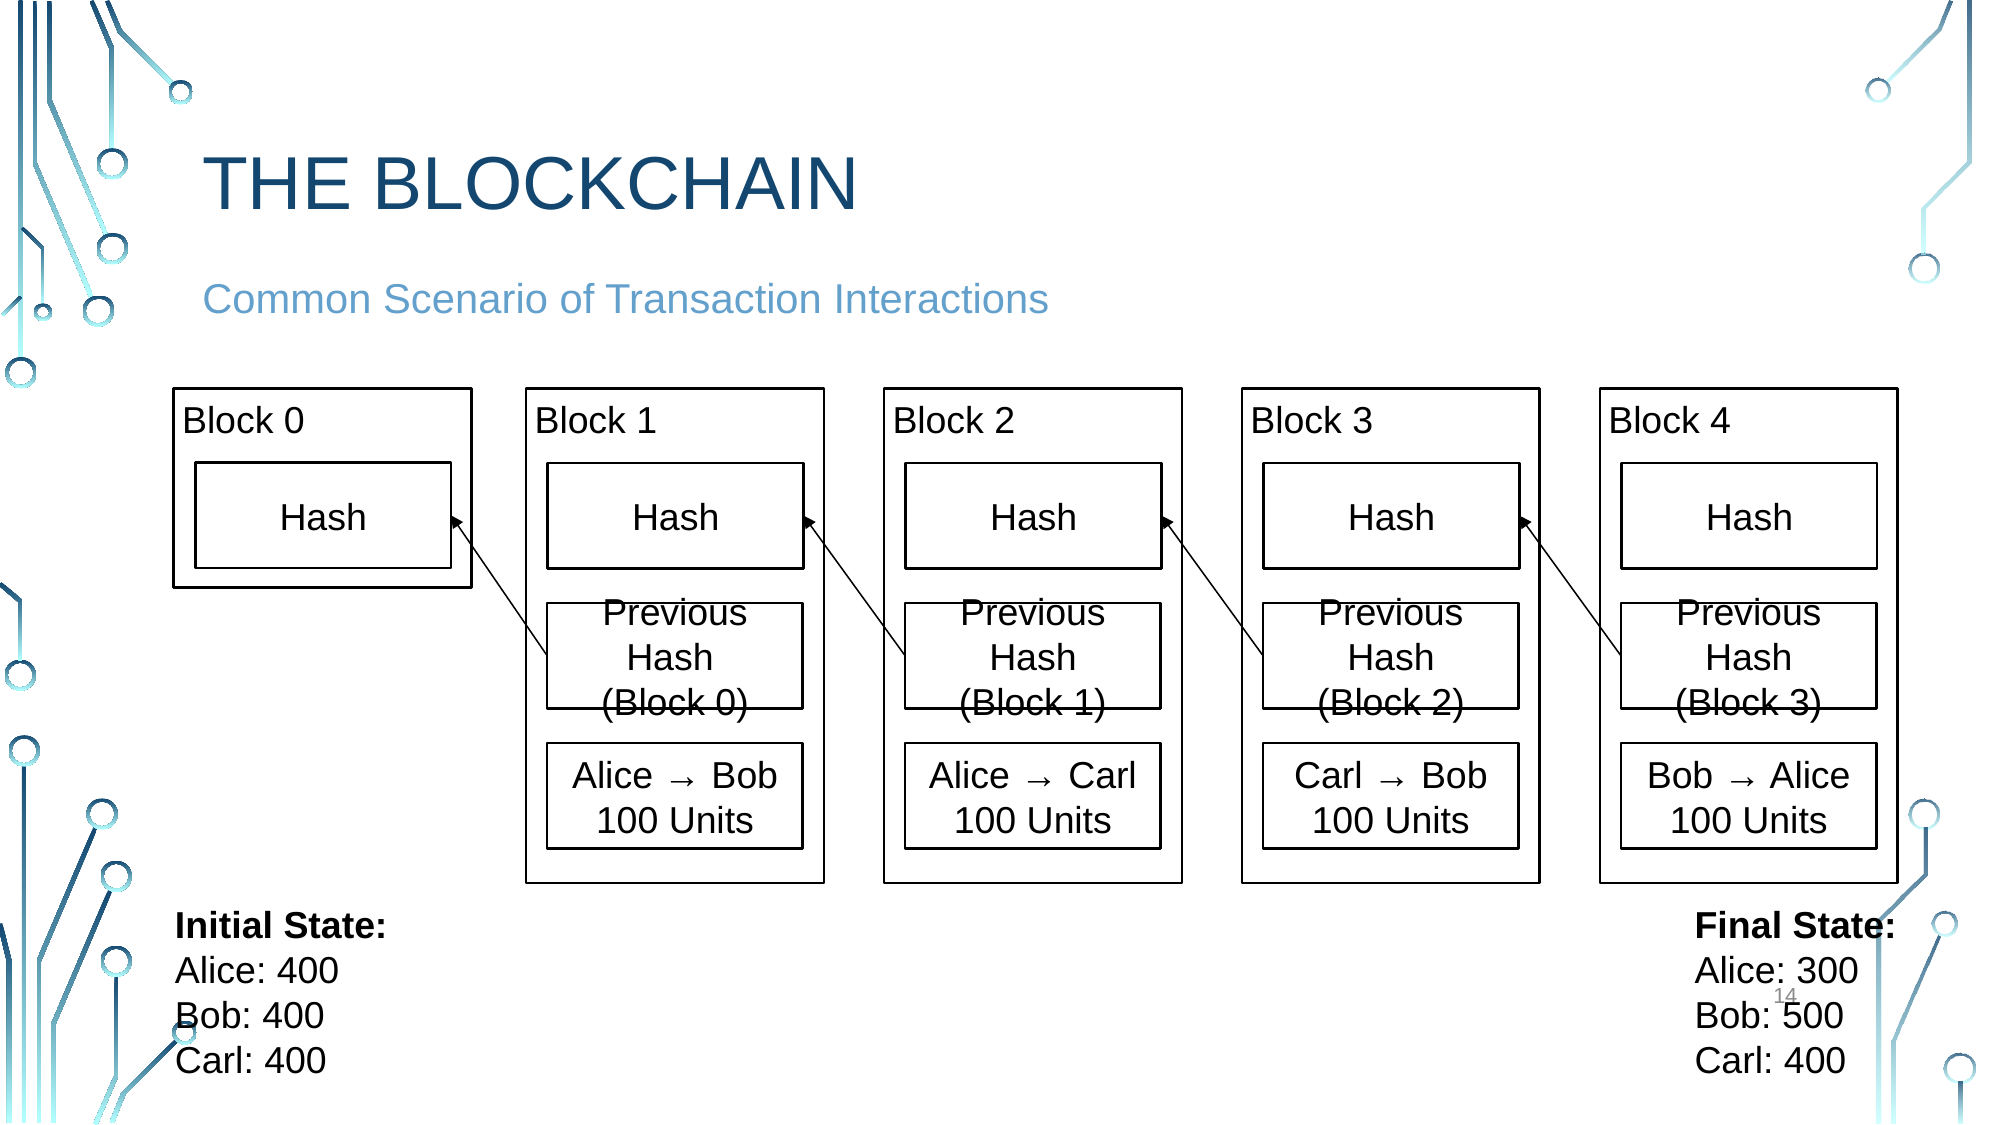

The Blockchain
Common Scenario of Transaction Interactions

Block 0
Hash

Block 1
Hash
Previous Hash
(Block 0)
Alice → Bob
100 Units

Block 2
Hash
Previous Hash
(Block 1)
Alice → Carl
100 Units

Block 3
Hash
Previous Hash
(Block 2)
Carl → Bob
100 Units

Block 4
Hash
Previous Hash
(Block 3)
Bob → Alice
100 Units
Initial State:
Alice: 400
Bob: 400
Carl: 400
Final State:
Alice: 300
Bob: 500
Carl: 400
14